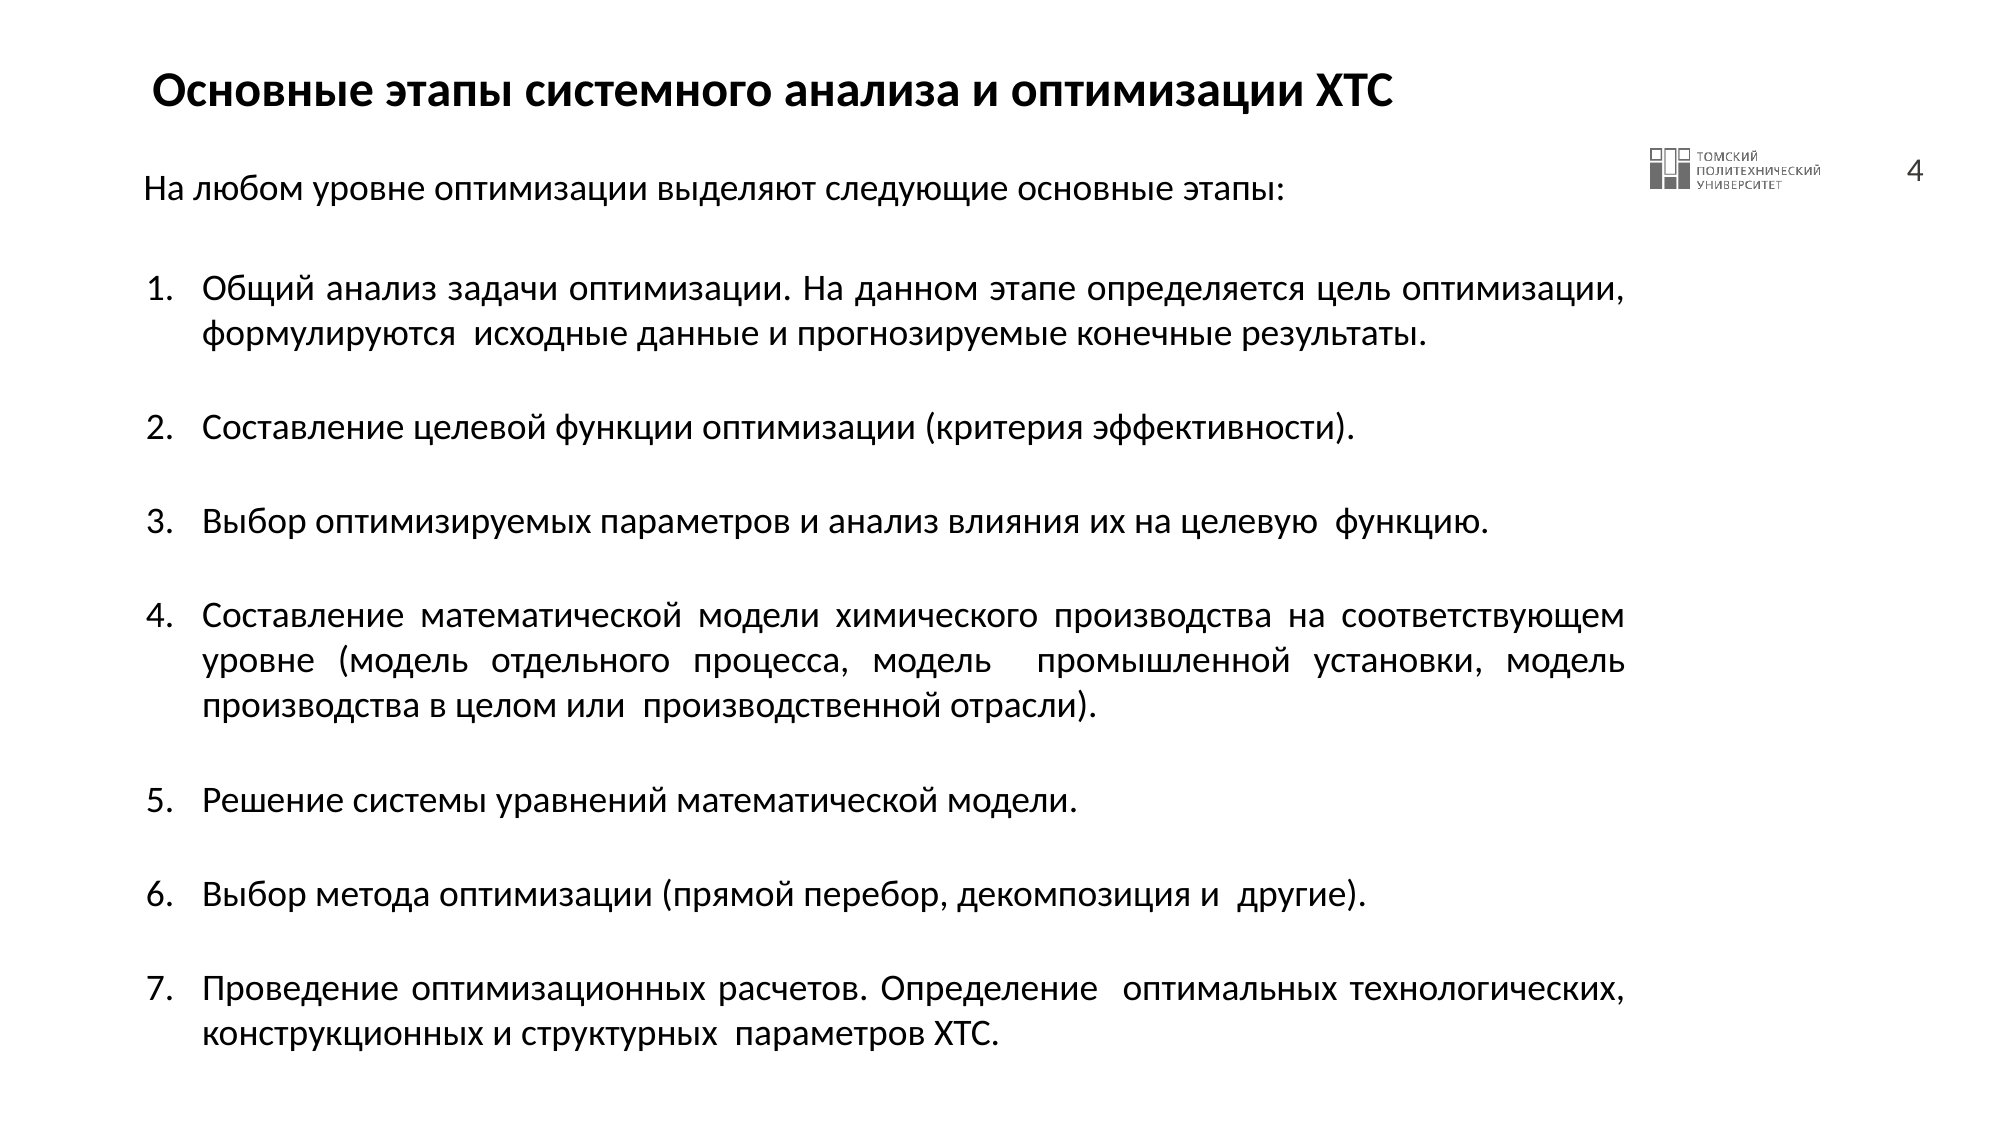

# Основные этапы системного анализа и оптимизации ХТС
На любом уровне оптимизации выделяют следующие основные этапы:
Общий анализ задачи оптимизации. На данном этапе определяется цель оптимизации, формулируются  исходные данные и прогнозируемые конечные результаты.

Составление целевой функции оптимизации (критерия эффективности).

Выбор оптимизируемых параметров и анализ влияния их на целевую  функцию.

Составление математической модели химического производства на соответствующем уровне (модель отдельного процесса, модель  промышленной установки, модель производства в целом или  производственной отрасли).

Решение системы уравнений математической модели.

Выбор метода оптимизации (прямой перебор, декомпозиция и  другие).

Проведение оптимизационных расчетов. Определение  оптимальных технологических, конструкционных и структурных  параметров ХТС.